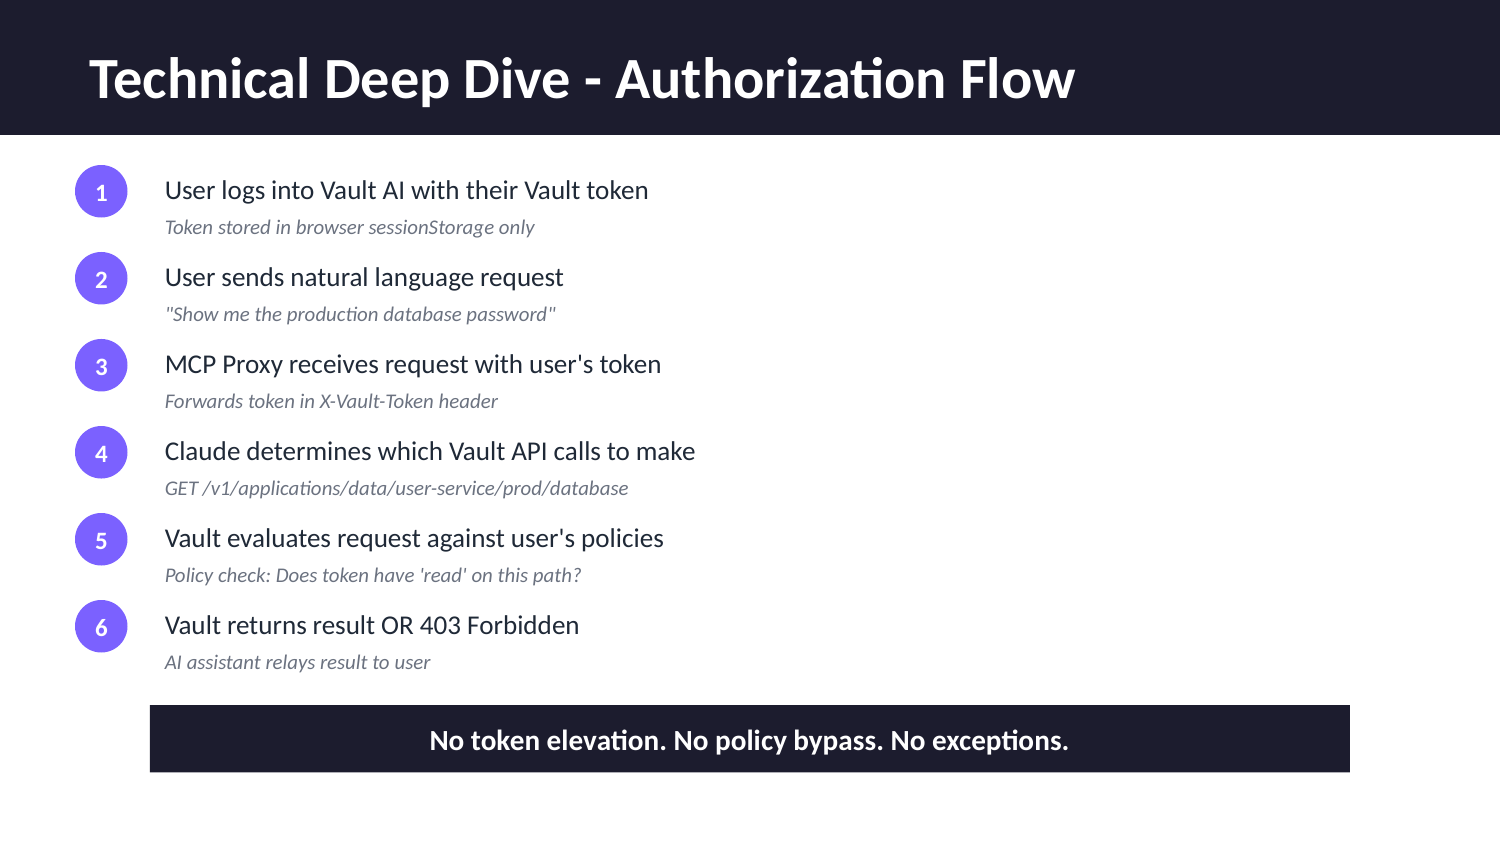

Technical Deep Dive - Authorization Flow
User logs into Vault AI with their Vault token

1
Token stored in browser sessionStorage only
User sends natural language request

2
"Show me the production database password"
MCP Proxy receives request with user's token

3
Forwards token in X-Vault-Token header
Claude determines which Vault API calls to make

4
GET /v1/applications/data/user-service/prod/database
Vault evaluates request against user's policies

5
Policy check: Does token have 'read' on this path?
Vault returns result OR 403 Forbidden

6
AI assistant relays result to user

No token elevation. No policy bypass. No exceptions.